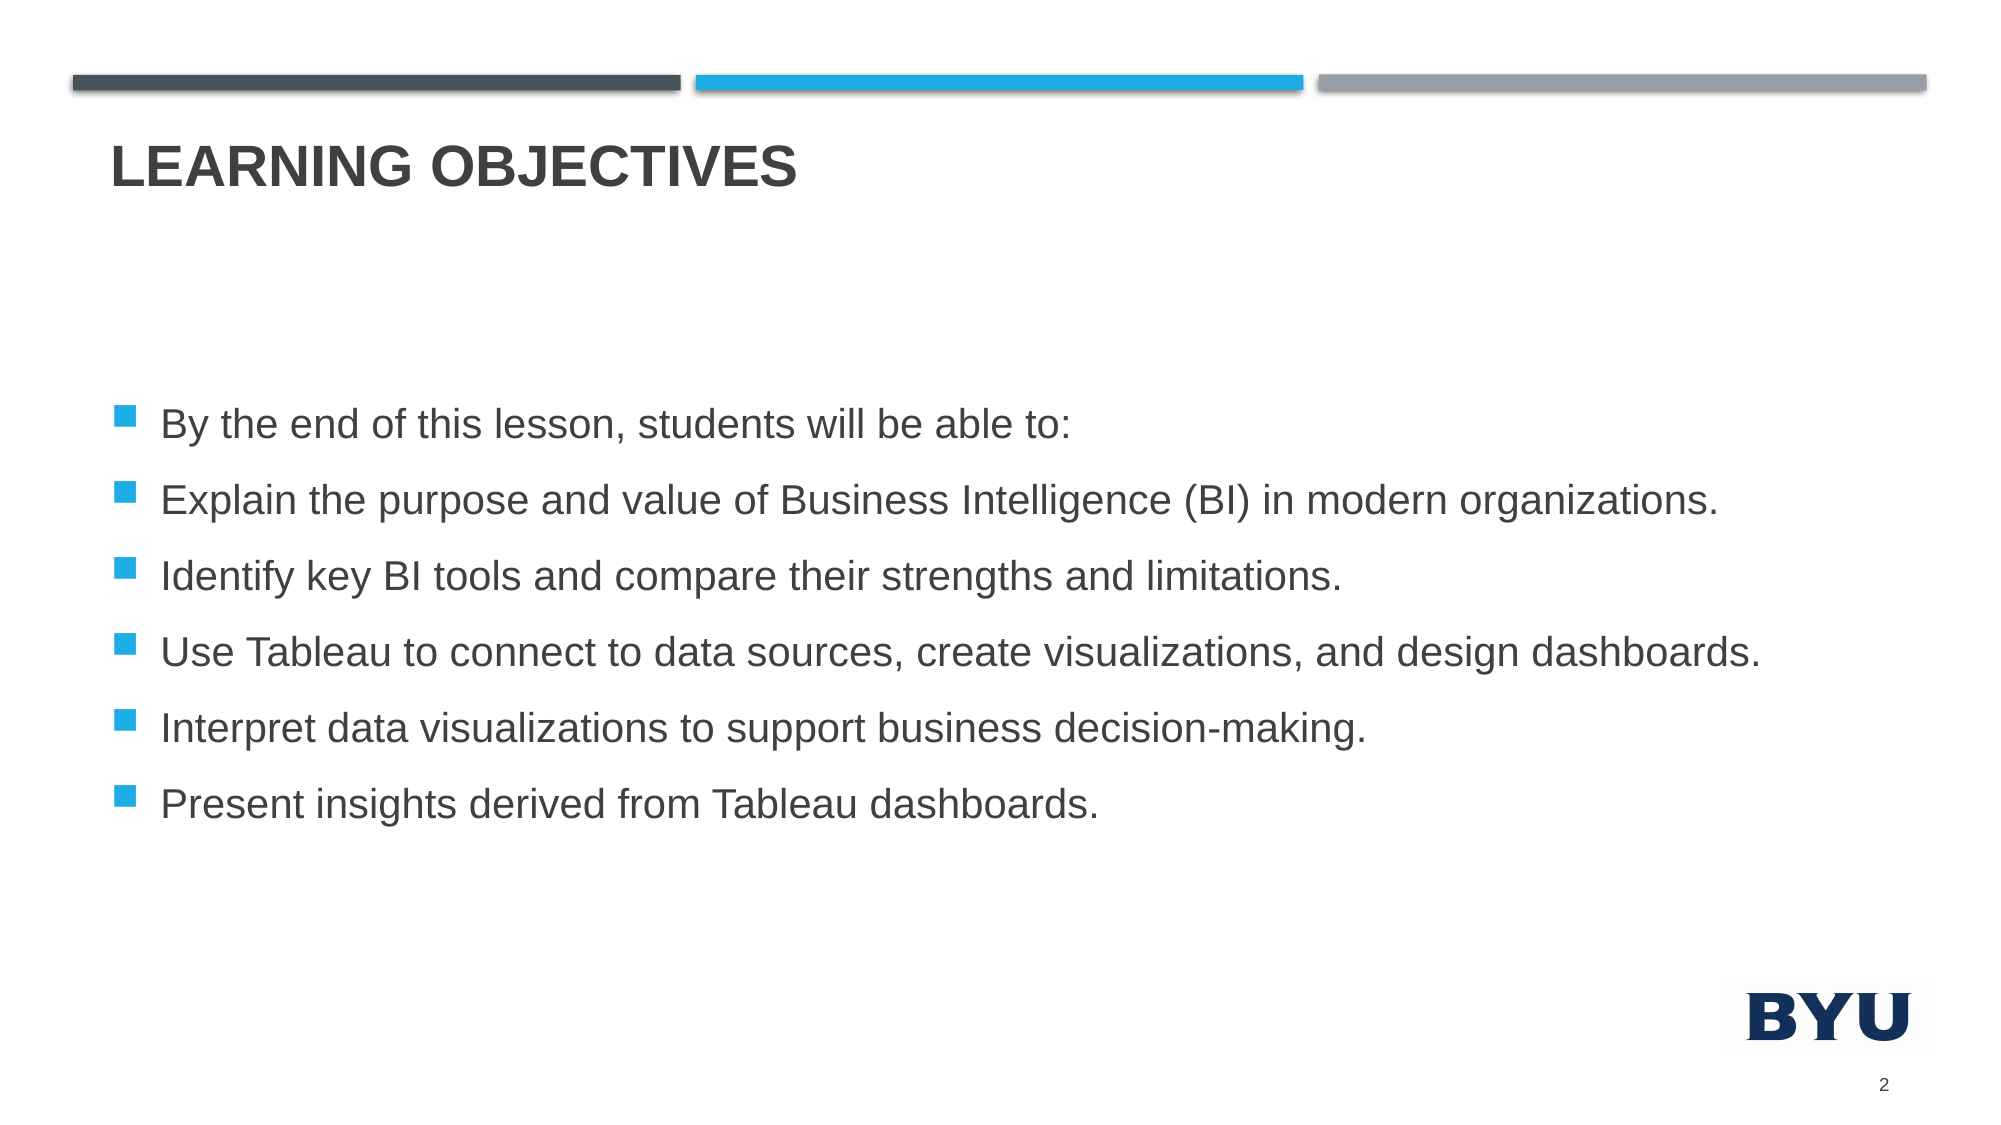

# Learning Objectives
By the end of this lesson, students will be able to:
Explain the purpose and value of Business Intelligence (BI) in modern organizations.
Identify key BI tools and compare their strengths and limitations.
Use Tableau to connect to data sources, create visualizations, and design dashboards.
Interpret data visualizations to support business decision-making.
Present insights derived from Tableau dashboards.
2